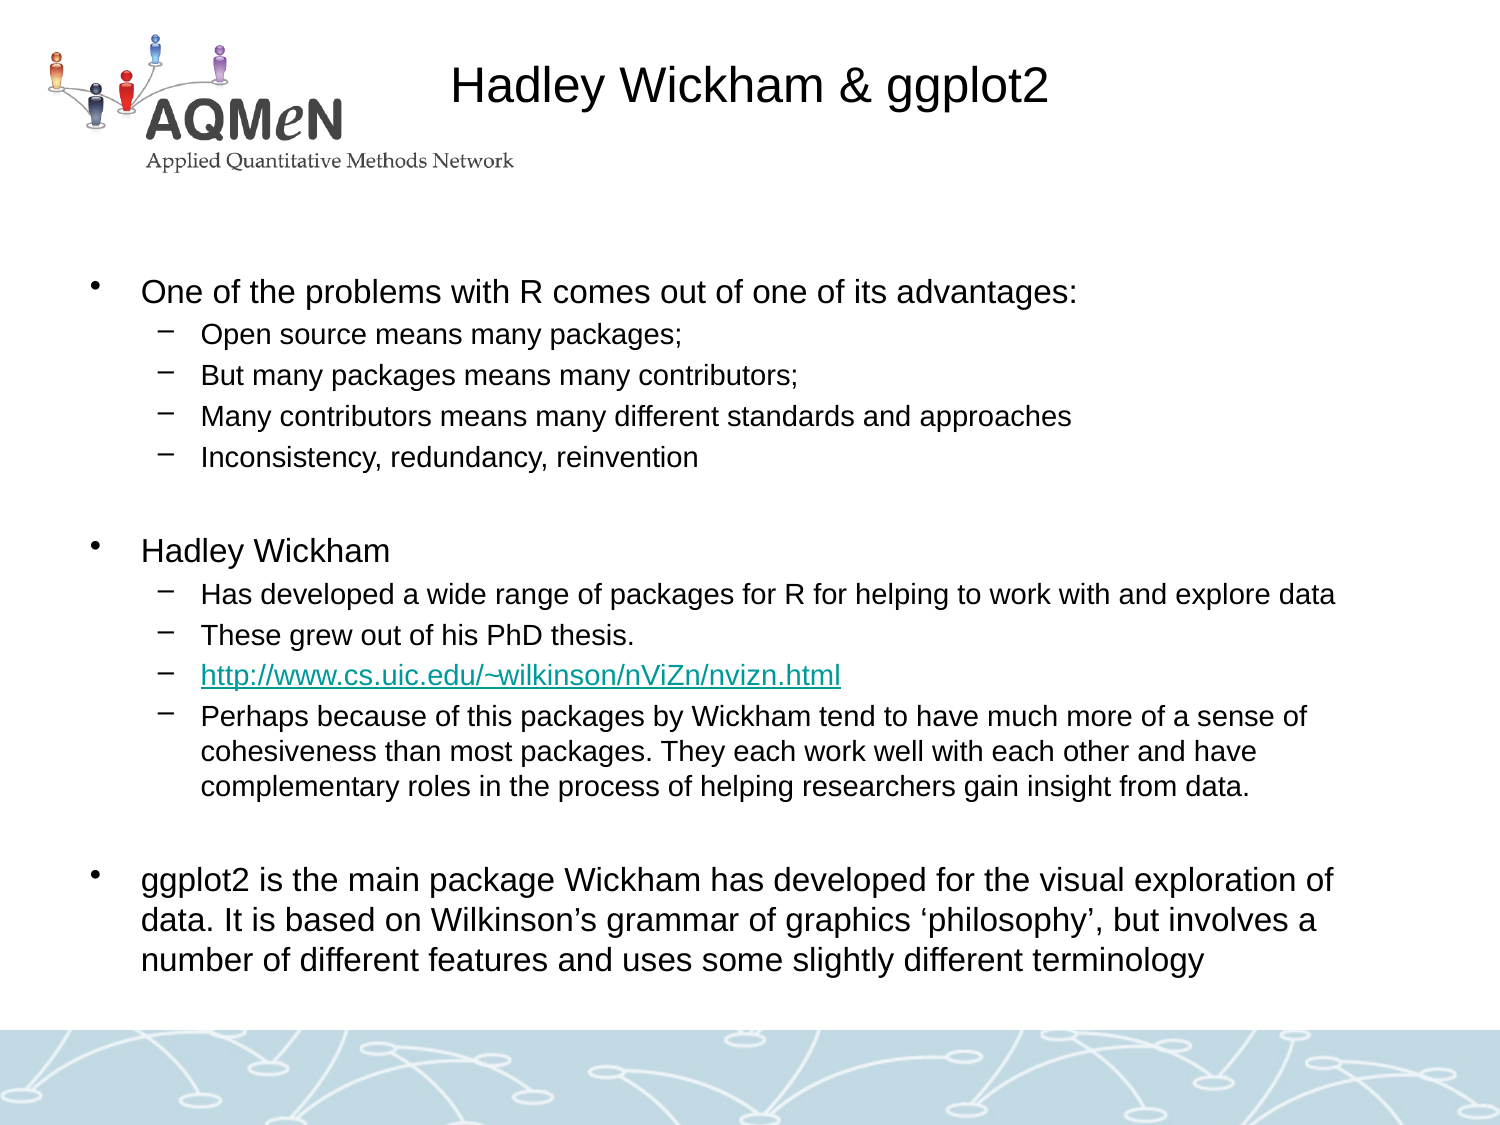

# Hadley Wickham & ggplot2
One of the problems with R comes out of one of its advantages:
Open source means many packages;
But many packages means many contributors;
Many contributors means many different standards and approaches
Inconsistency, redundancy, reinvention

Hadley Wickham
Has developed a wide range of packages for R for helping to work with and explore data
These grew out of his PhD thesis.
http://www.cs.uic.edu/~wilkinson/nViZn/nvizn.html
Perhaps because of this packages by Wickham tend to have much more of a sense of cohesiveness than most packages. They each work well with each other and have complementary roles in the process of helping researchers gain insight from data.

ggplot2 is the main package Wickham has developed for the visual exploration of data. It is based on Wilkinson’s grammar of graphics ‘philosophy’, but involves a number of different features and uses some slightly different terminology